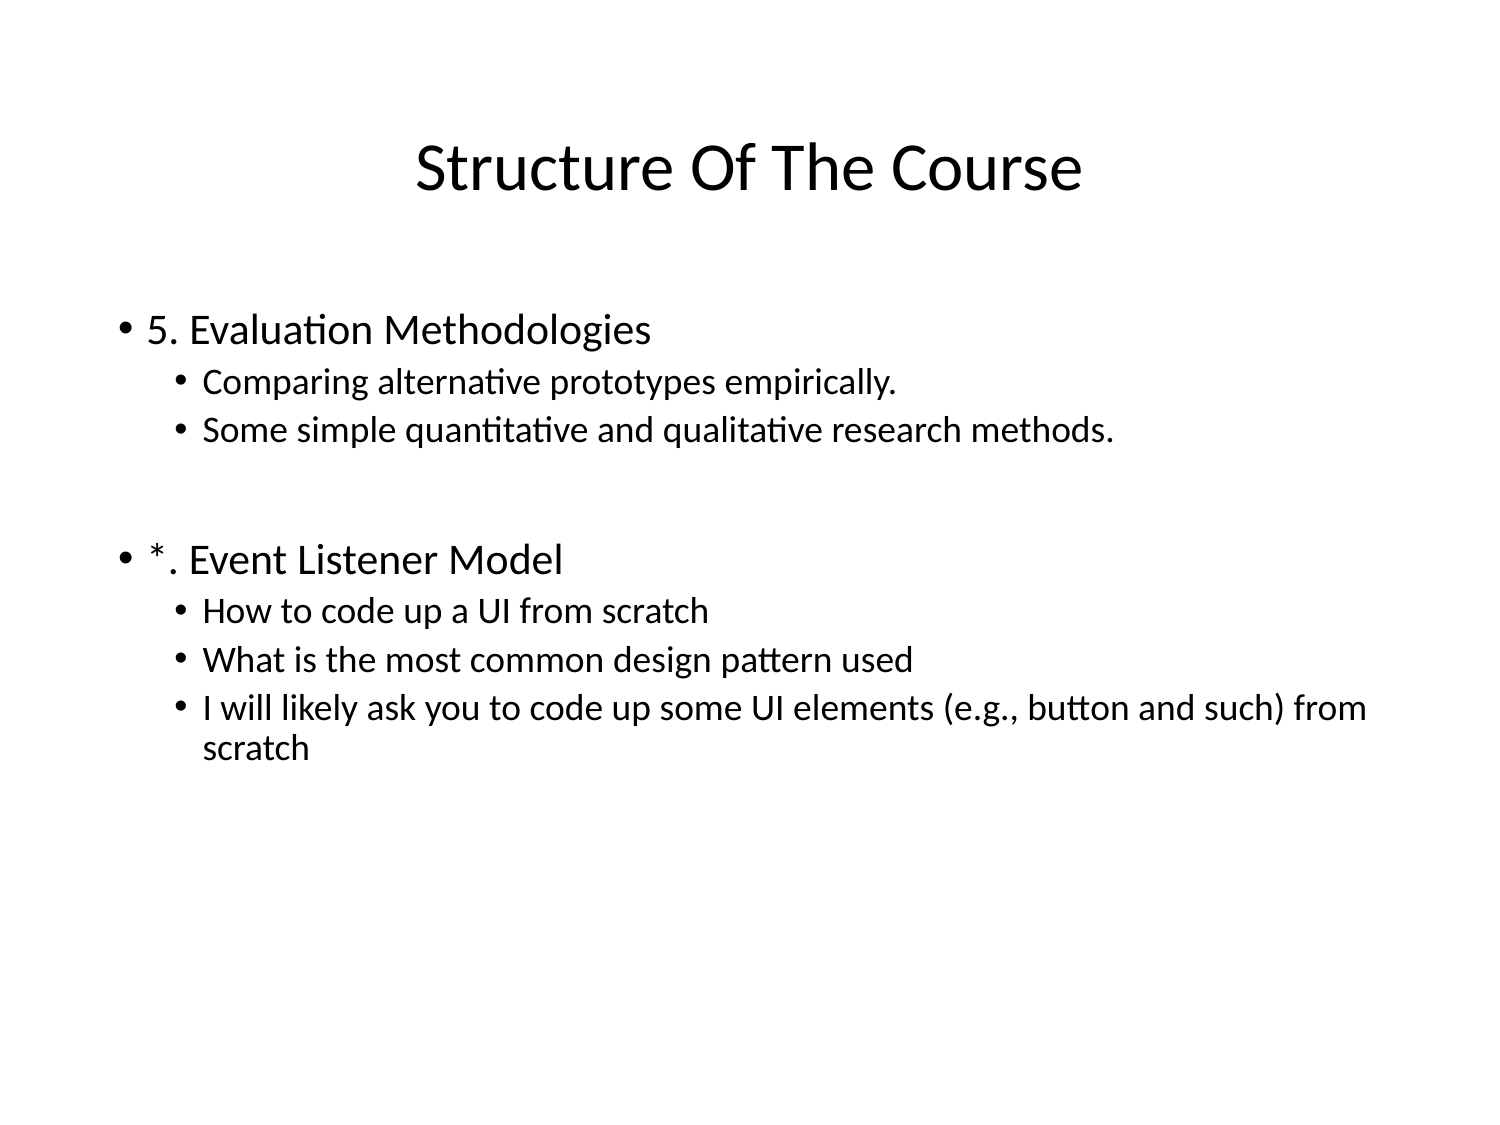

# Structure Of The Course
5. Evaluation Methodologies
Comparing alternative prototypes empirically.
Some simple quantitative and qualitative research methods.

*. Event Listener Model
How to code up a UI from scratch
What is the most common design pattern used
I will likely ask you to code up some UI elements (e.g., button and such) from scratch